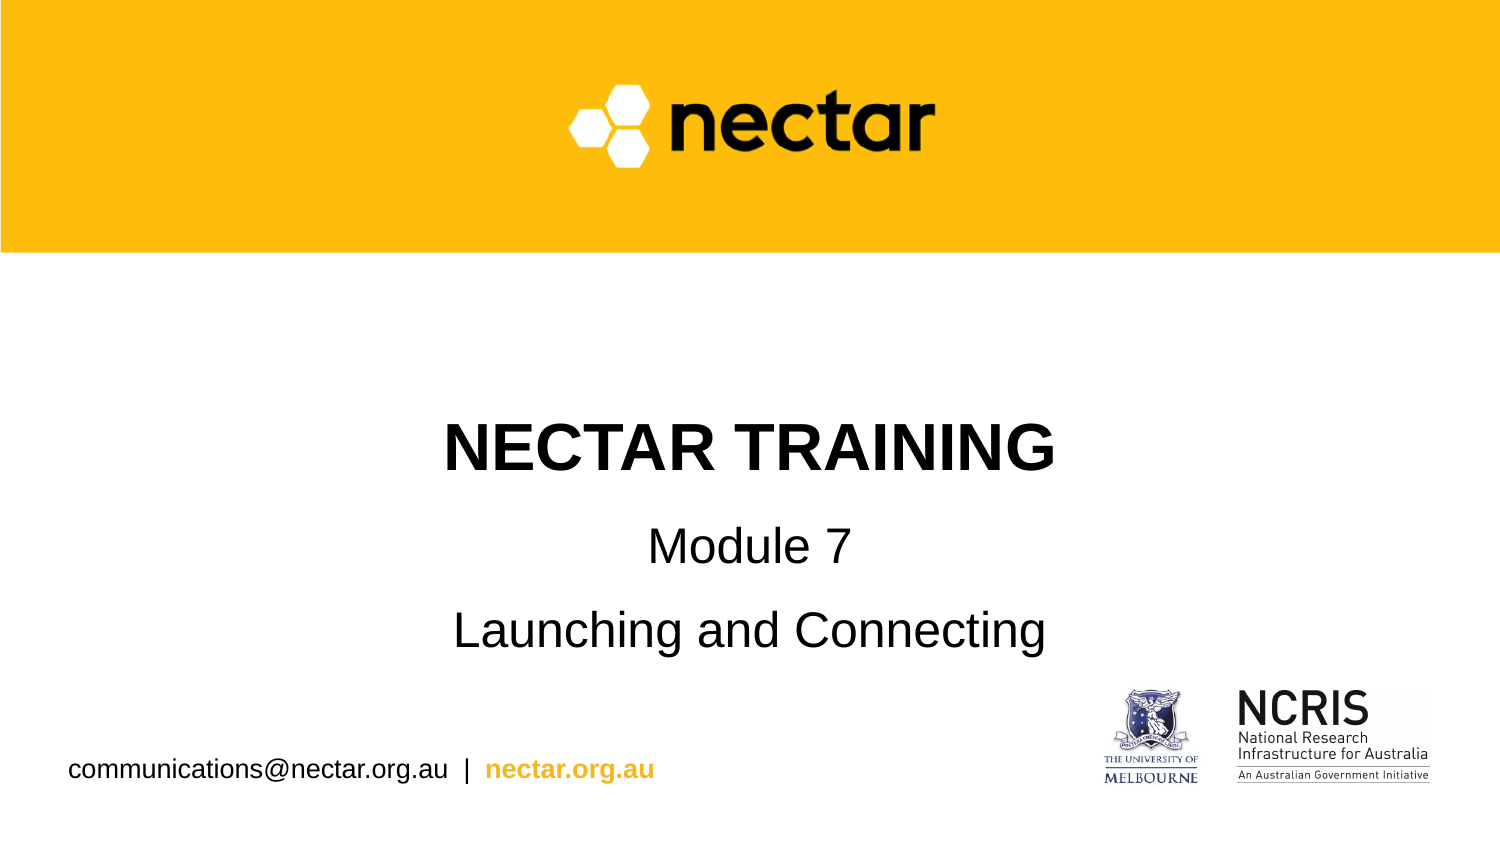

# NeCTAR Training
Module 7
Launching and Connecting